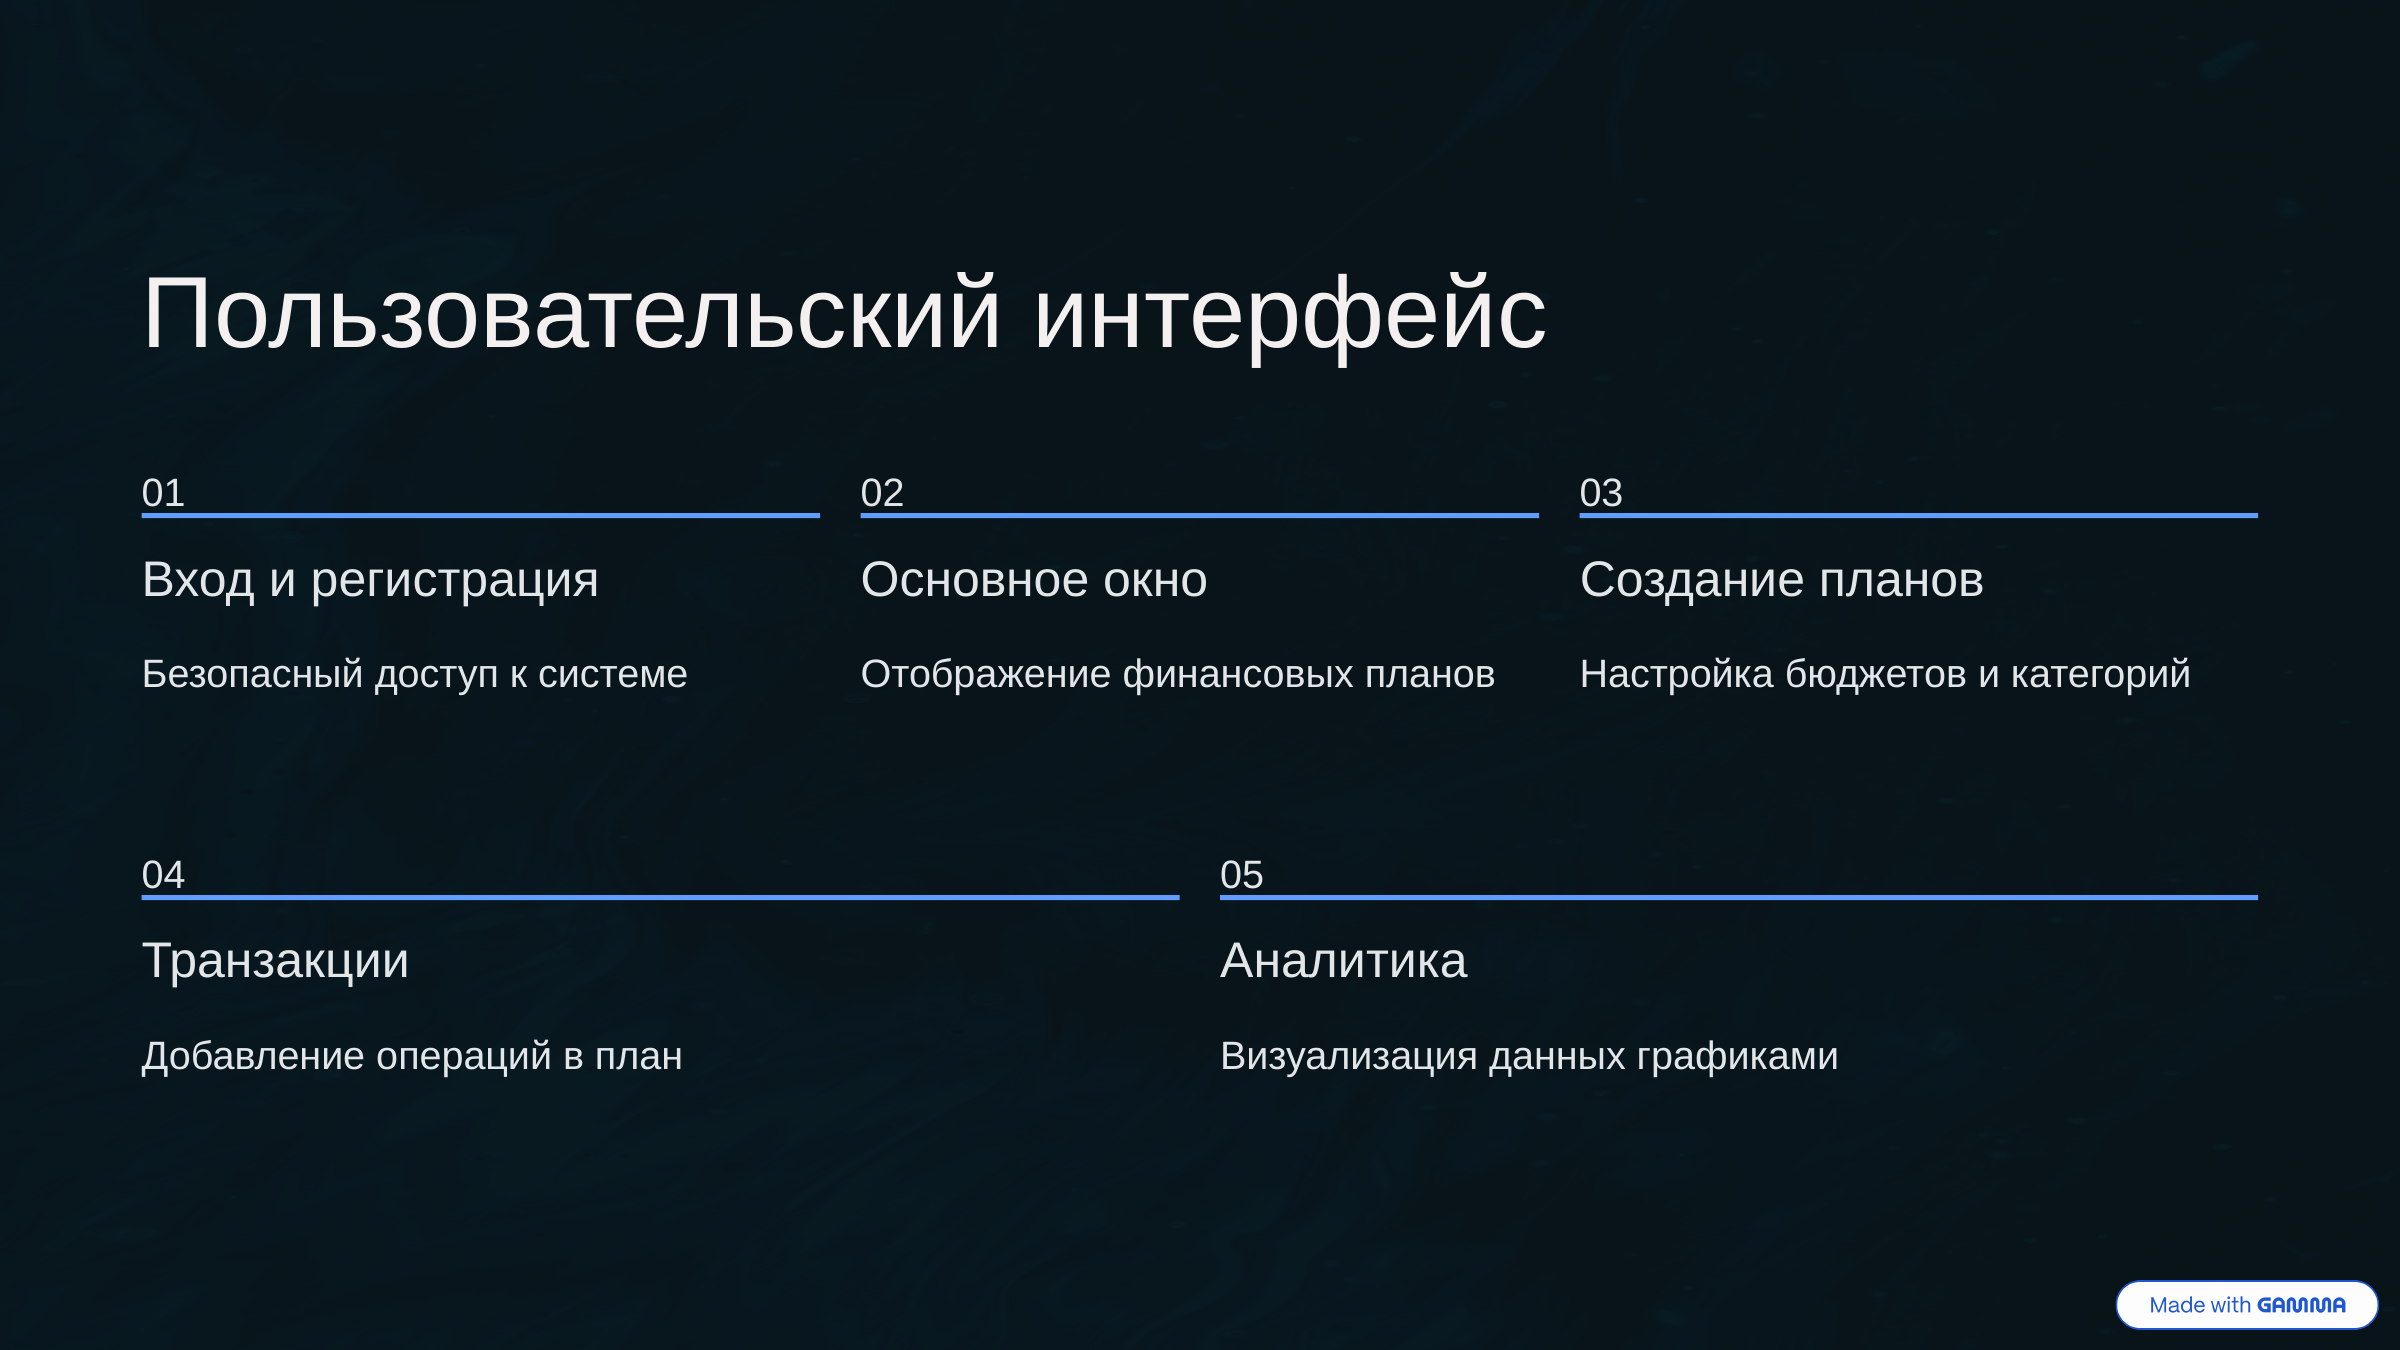

Пользовательский интерфейс
01
02
03

Вход и регистрация
Основное окно
Создание планов
Безопасный доступ к системе
Отображение финансовых планов
Настройка бюджетов и категорий
04
05

Транзакции
Аналитика
Добавление операций в план
Визуализация данных графиками